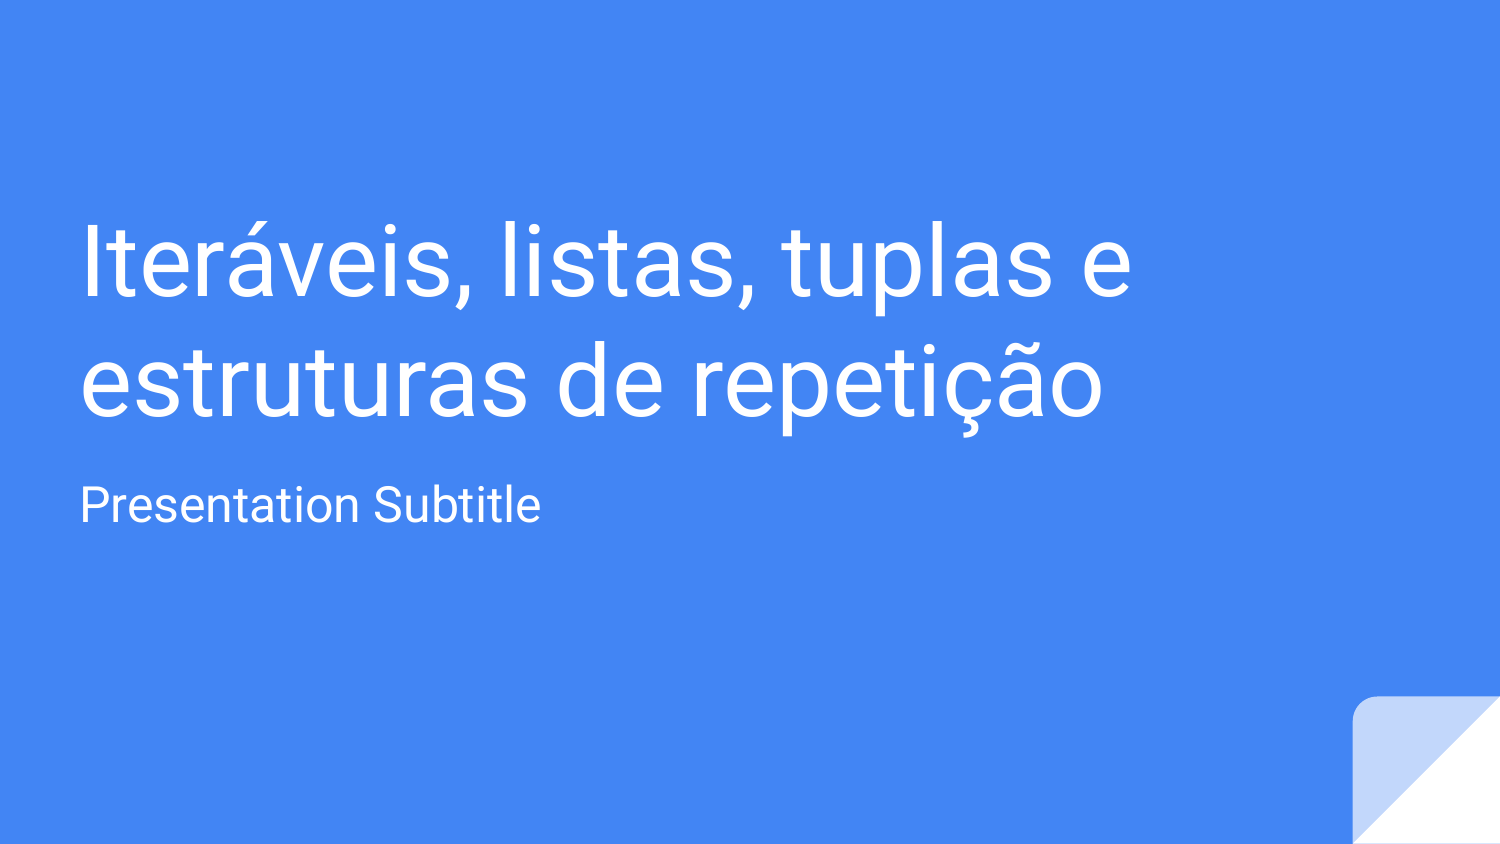

# Iteráveis, listas, tuplas e estruturas de repetição
Presentation Subtitle